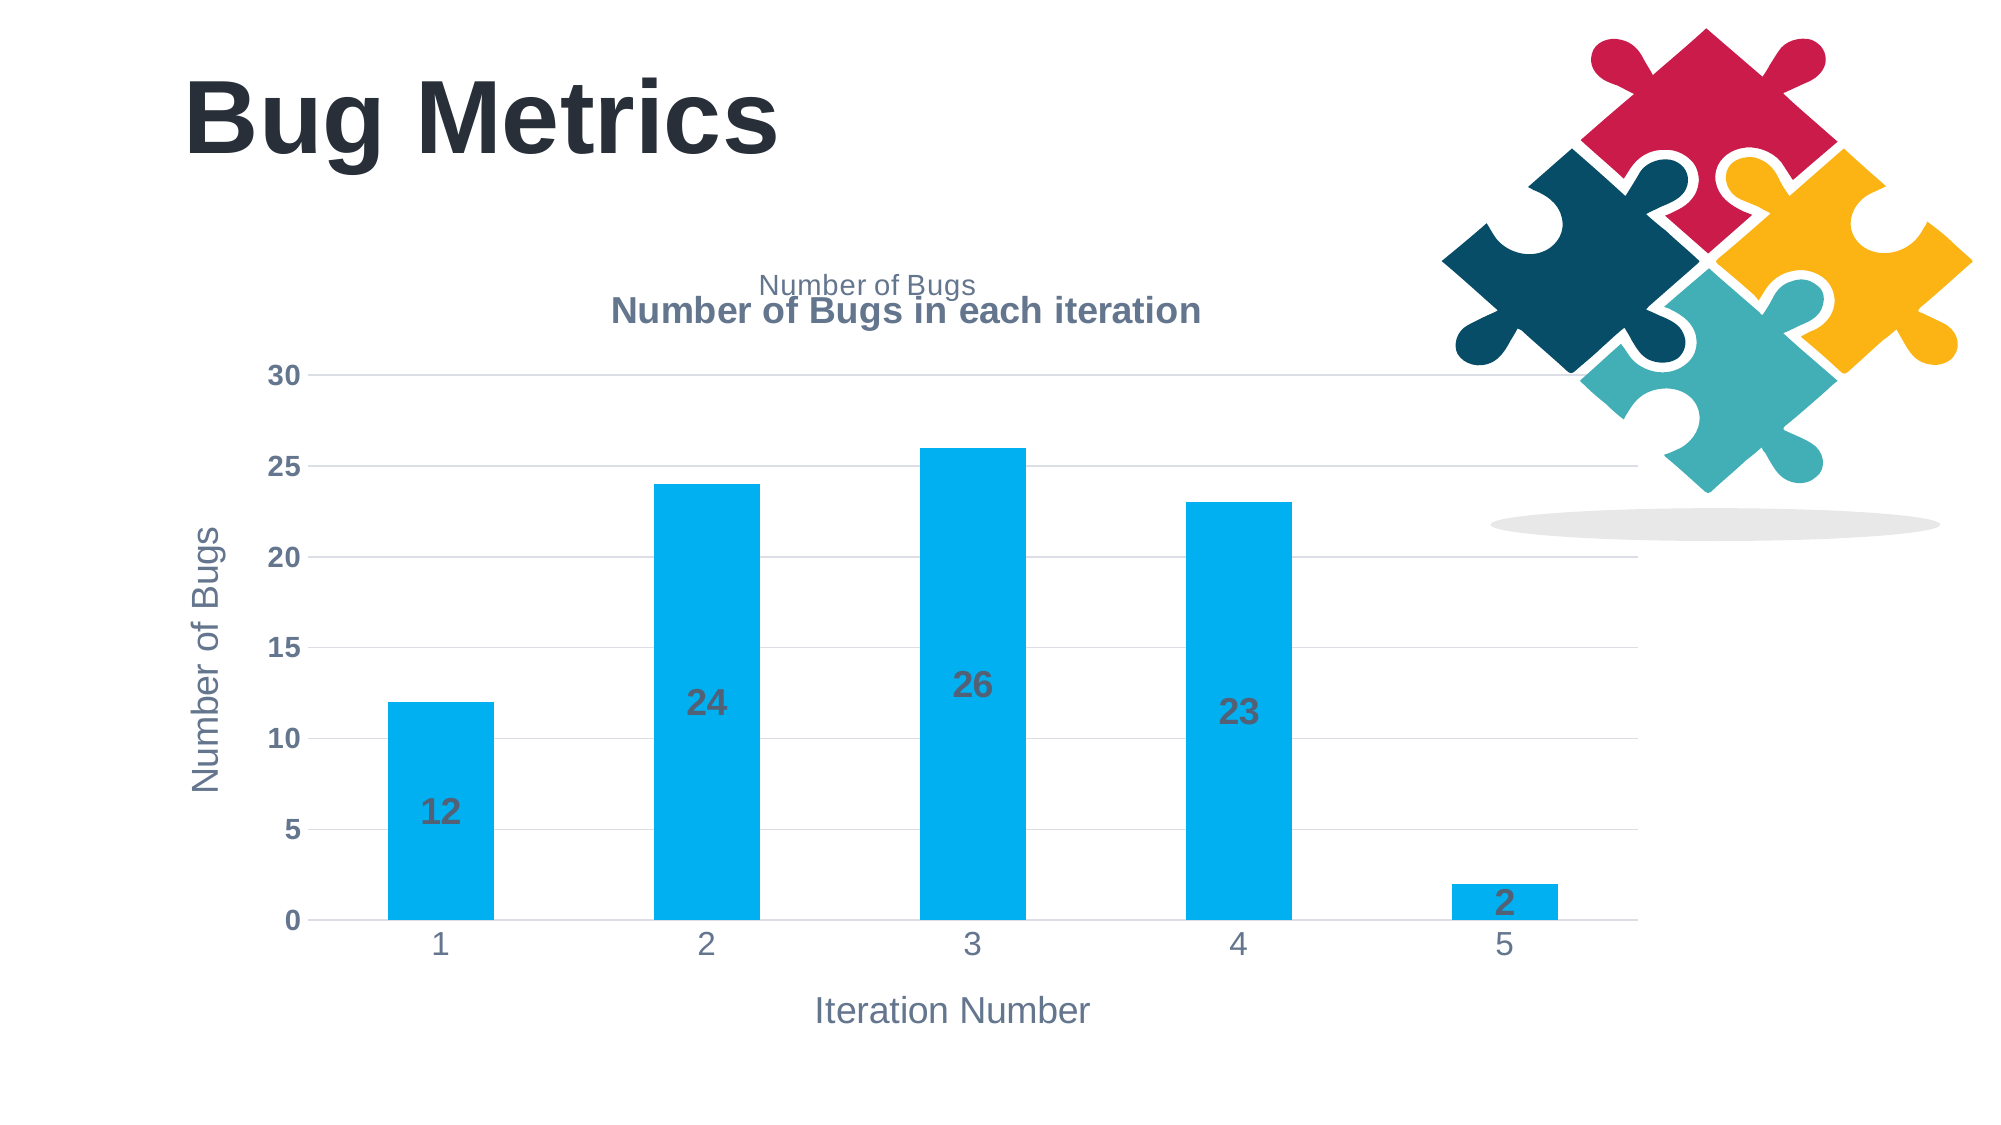

Bug Metrics

### Chart: Number of Bugs

| Category |
|---|

### Chart: Number of Bugs in each iteration

| Category | Number of Bugs |
|---|---|